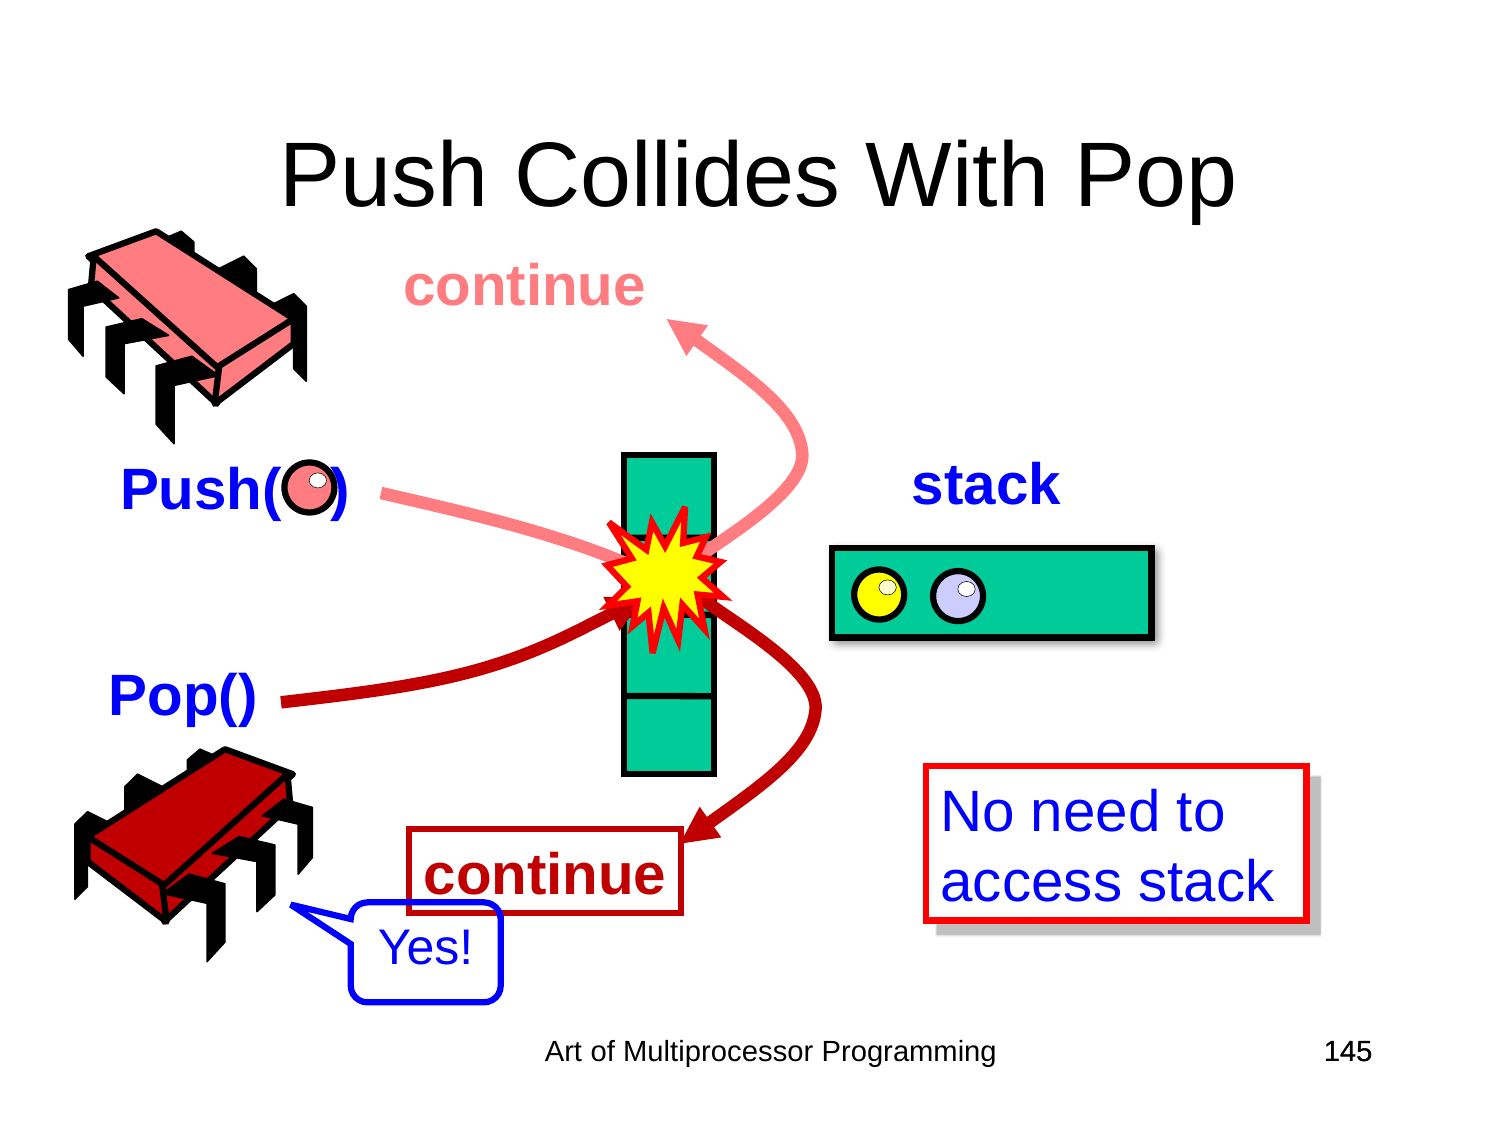

Push Collides With Pop

continue

stack
Push(   )

continue

Pop()

No need to
access stack
Yes!
Art of Multiprocessor Programming
145
145